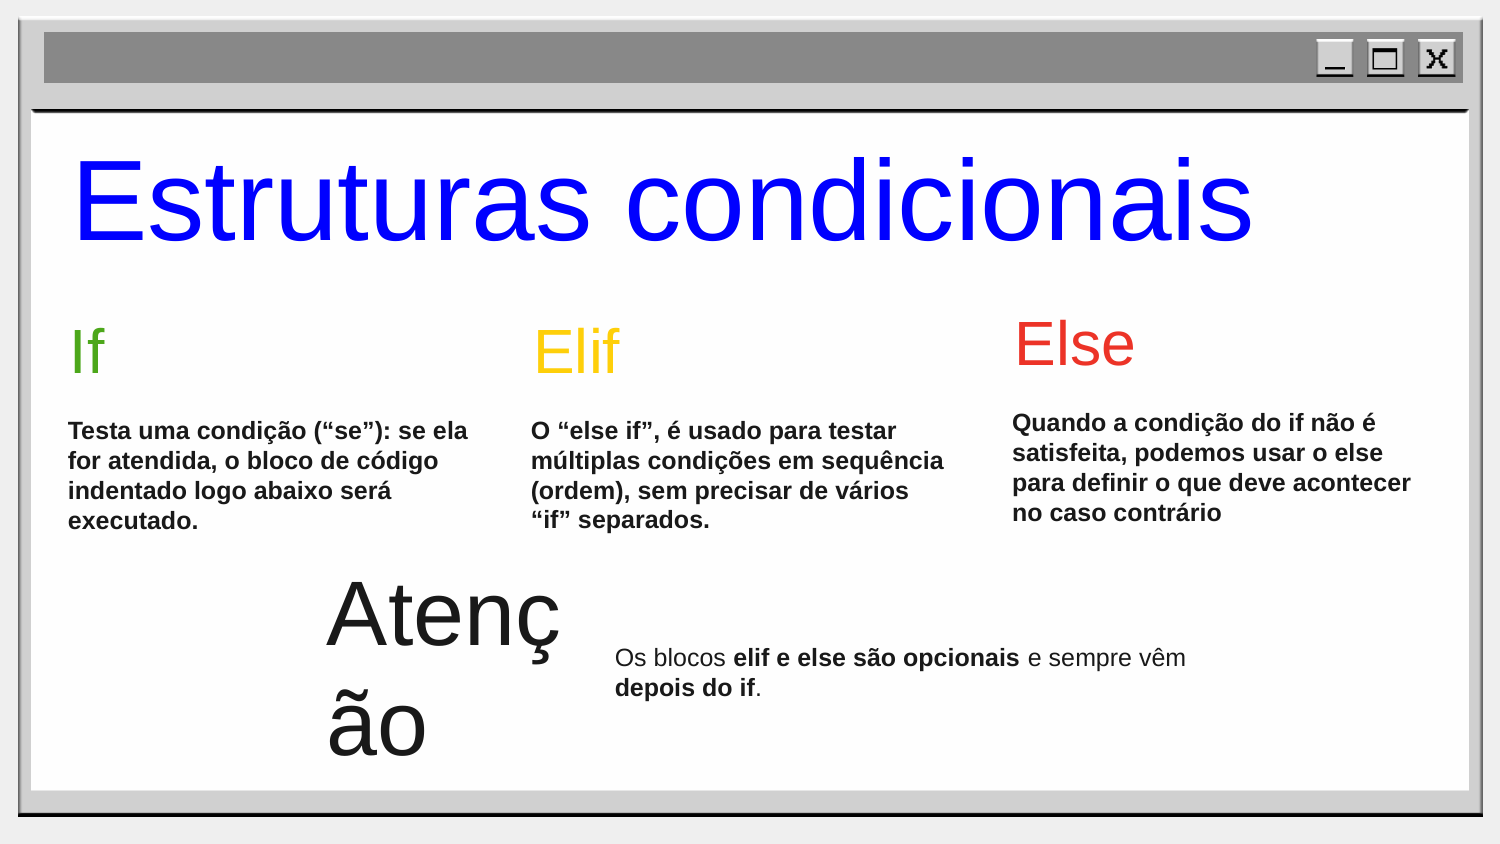

# Estruturas condicionais

Else
If
Elif
Quando a condição do if não é satisfeita, podemos usar o else para definir o que deve acontecer no caso contrário
O “else if”, é usado para testar múltiplas condições em sequência (ordem), sem precisar de vários “if” separados.
Testa uma condição (“se”): se ela for atendida, o bloco de código indentado logo abaixo será executado.
Atenção
Os blocos elif e else são opcionais e sempre vêm depois do if.